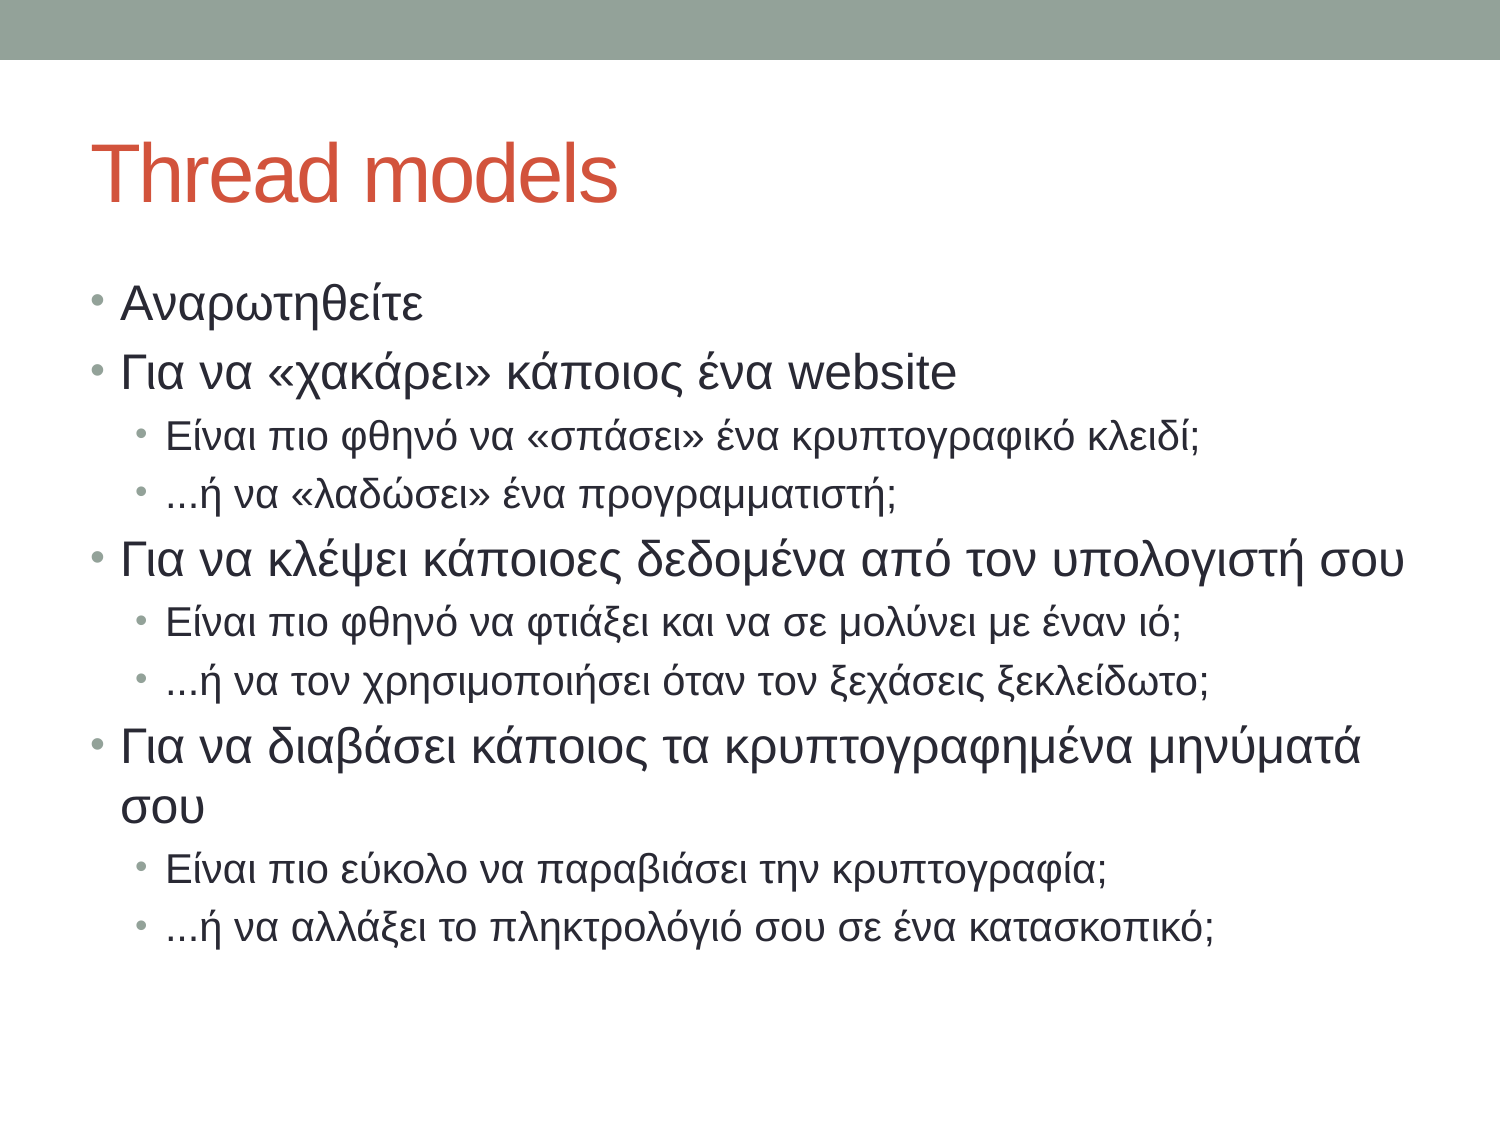

# Thread models
Αναρωτηθείτε
Για να «χακάρει» κάποιος ένα website
Είναι πιο φθηνό να «σπάσει» ένα κρυπτογραφικό κλειδί;
...ή να «λαδώσει» ένα προγραμματιστή;
Για να κλέψει κάποιοες δεδομένα από τον υπολογιστή σου
Είναι πιο φθηνό να φτιάξει και να σε μολύνει με έναν ιό;
...ή να τον χρησιμοποιήσει όταν τον ξεχάσεις ξεκλείδωτο;
Για να διαβάσει κάποιος τα κρυπτογραφημένα μηνύματά σου
Είναι πιο εύκολο να παραβιάσει την κρυπτογραφία;
...ή να αλλάξει το πληκτρολόγιό σου σε ένα κατασκοπικό;